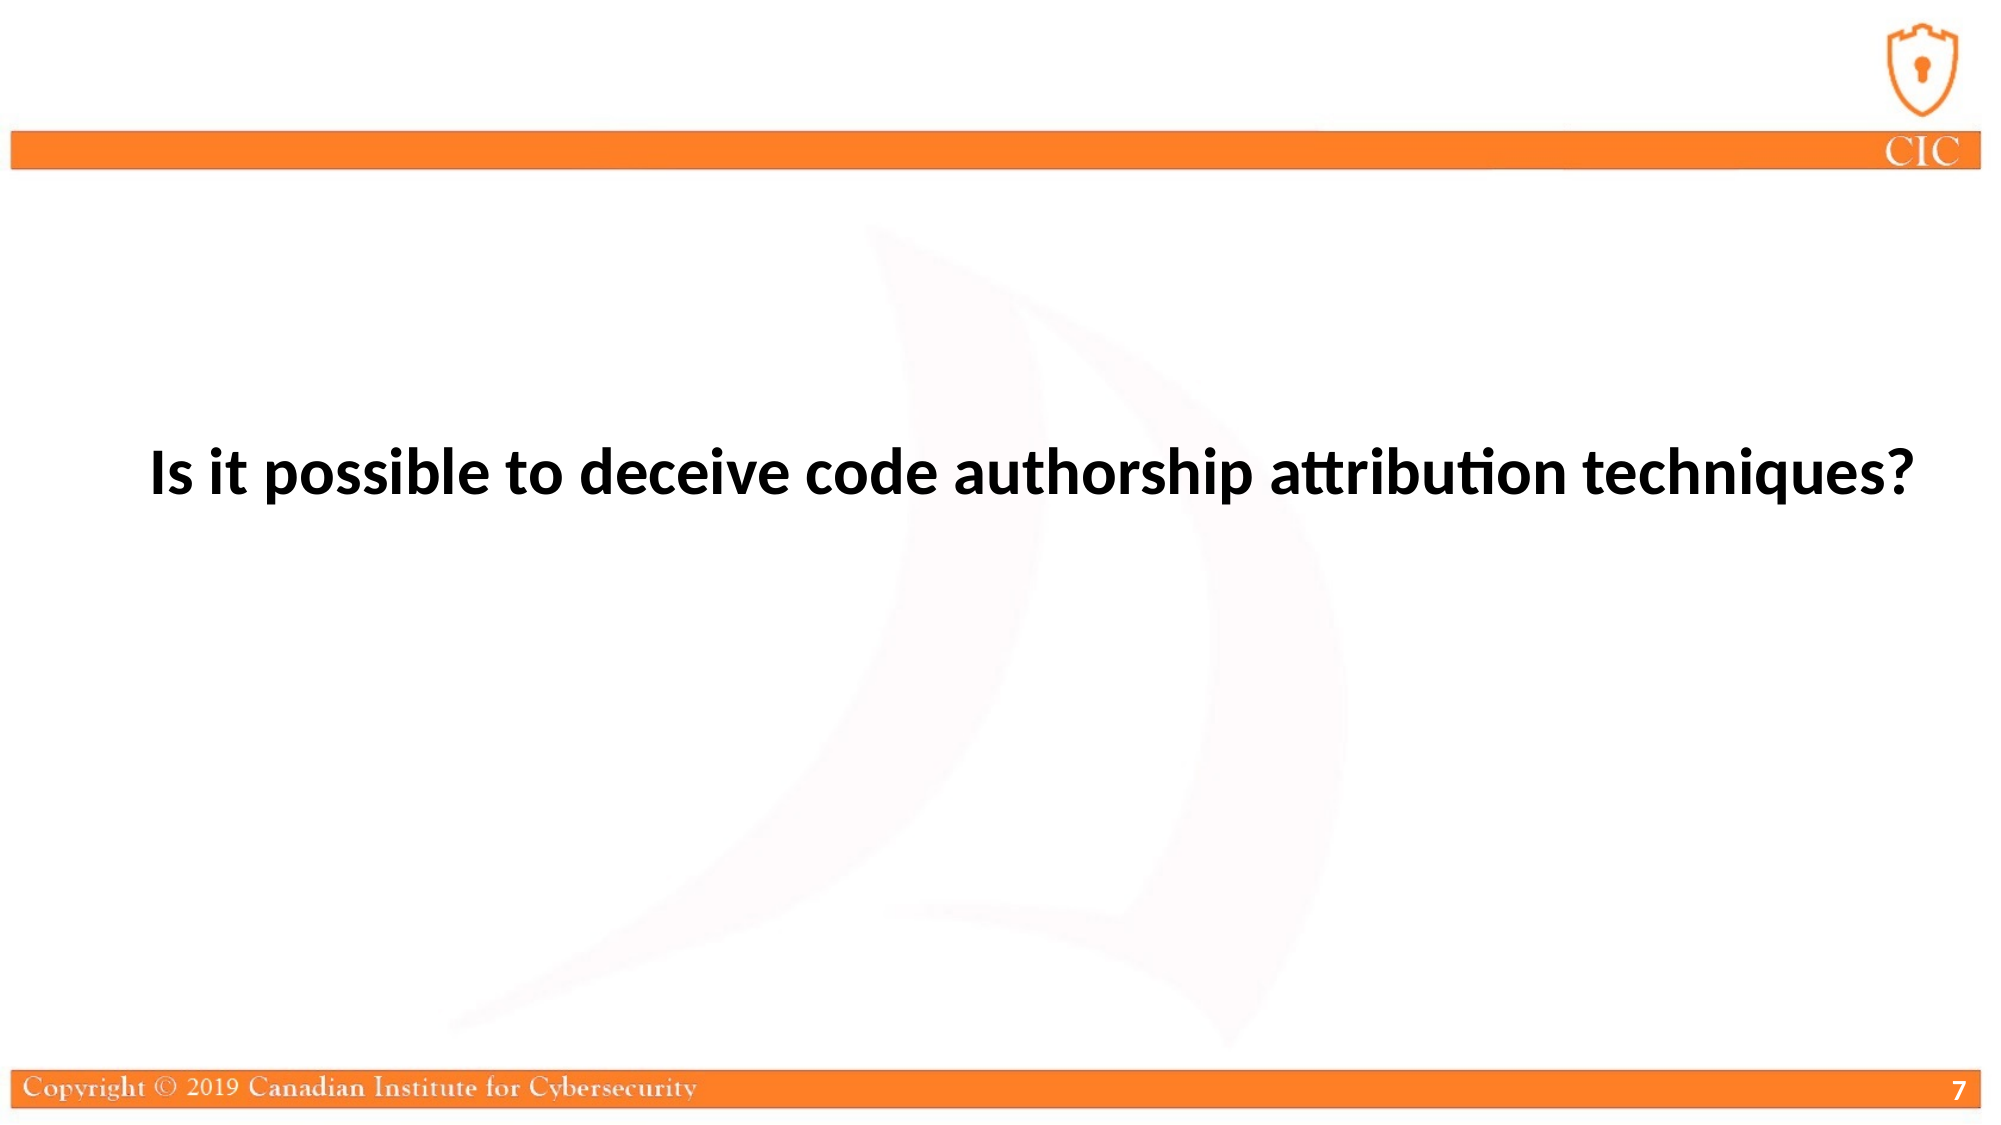

Is it possible to deceive code authorship attribution techniques?
7